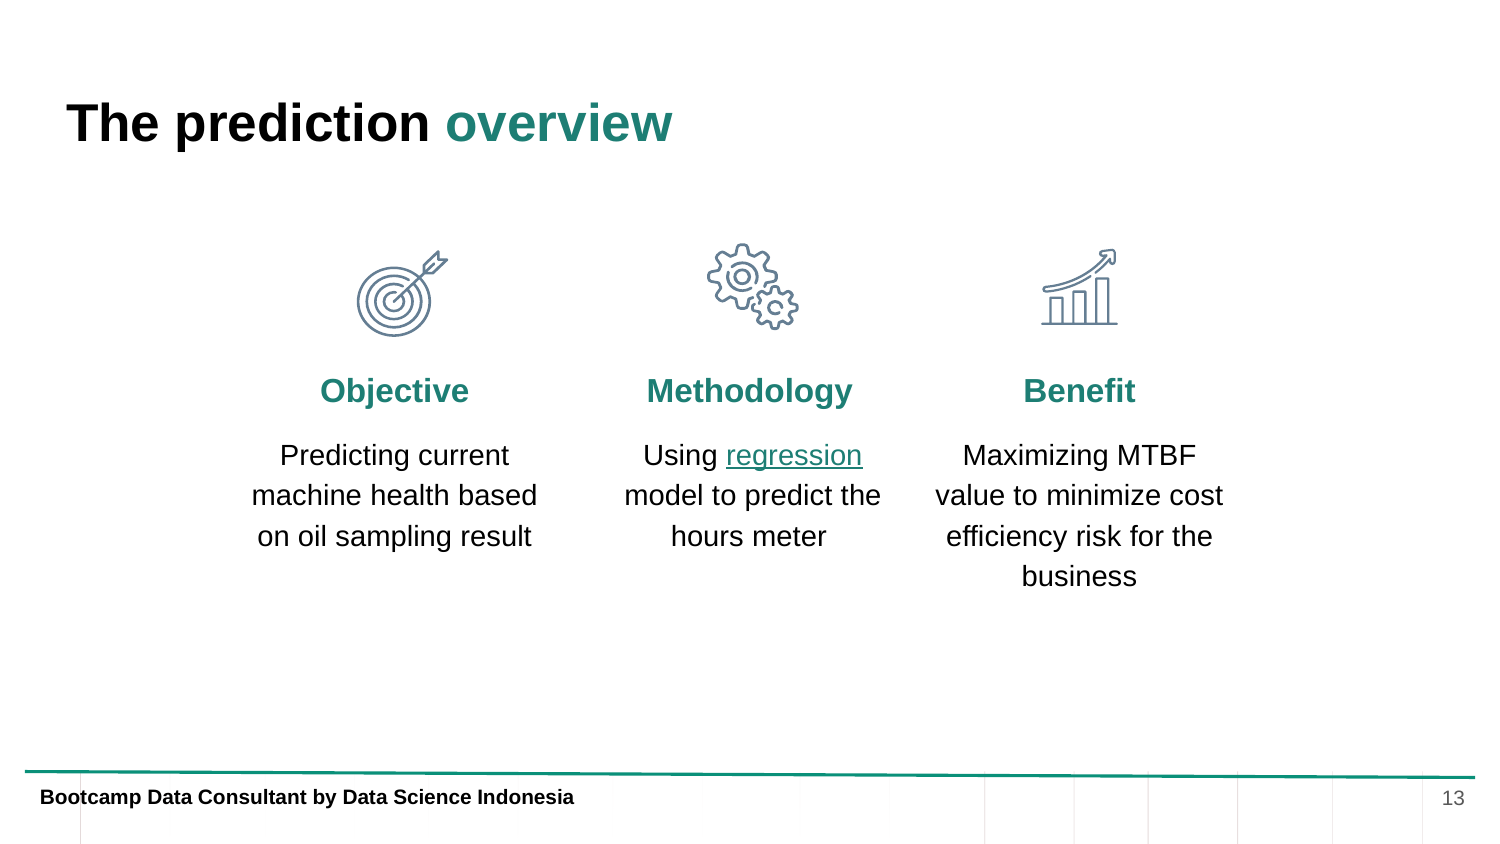

# The prediction overview

Objective
Benefit
Methodology
Predicting current machine health based on oil sampling result
Using regression model to predict the hours meter
Maximizing MTBF value to minimize cost efficiency risk for the business
13